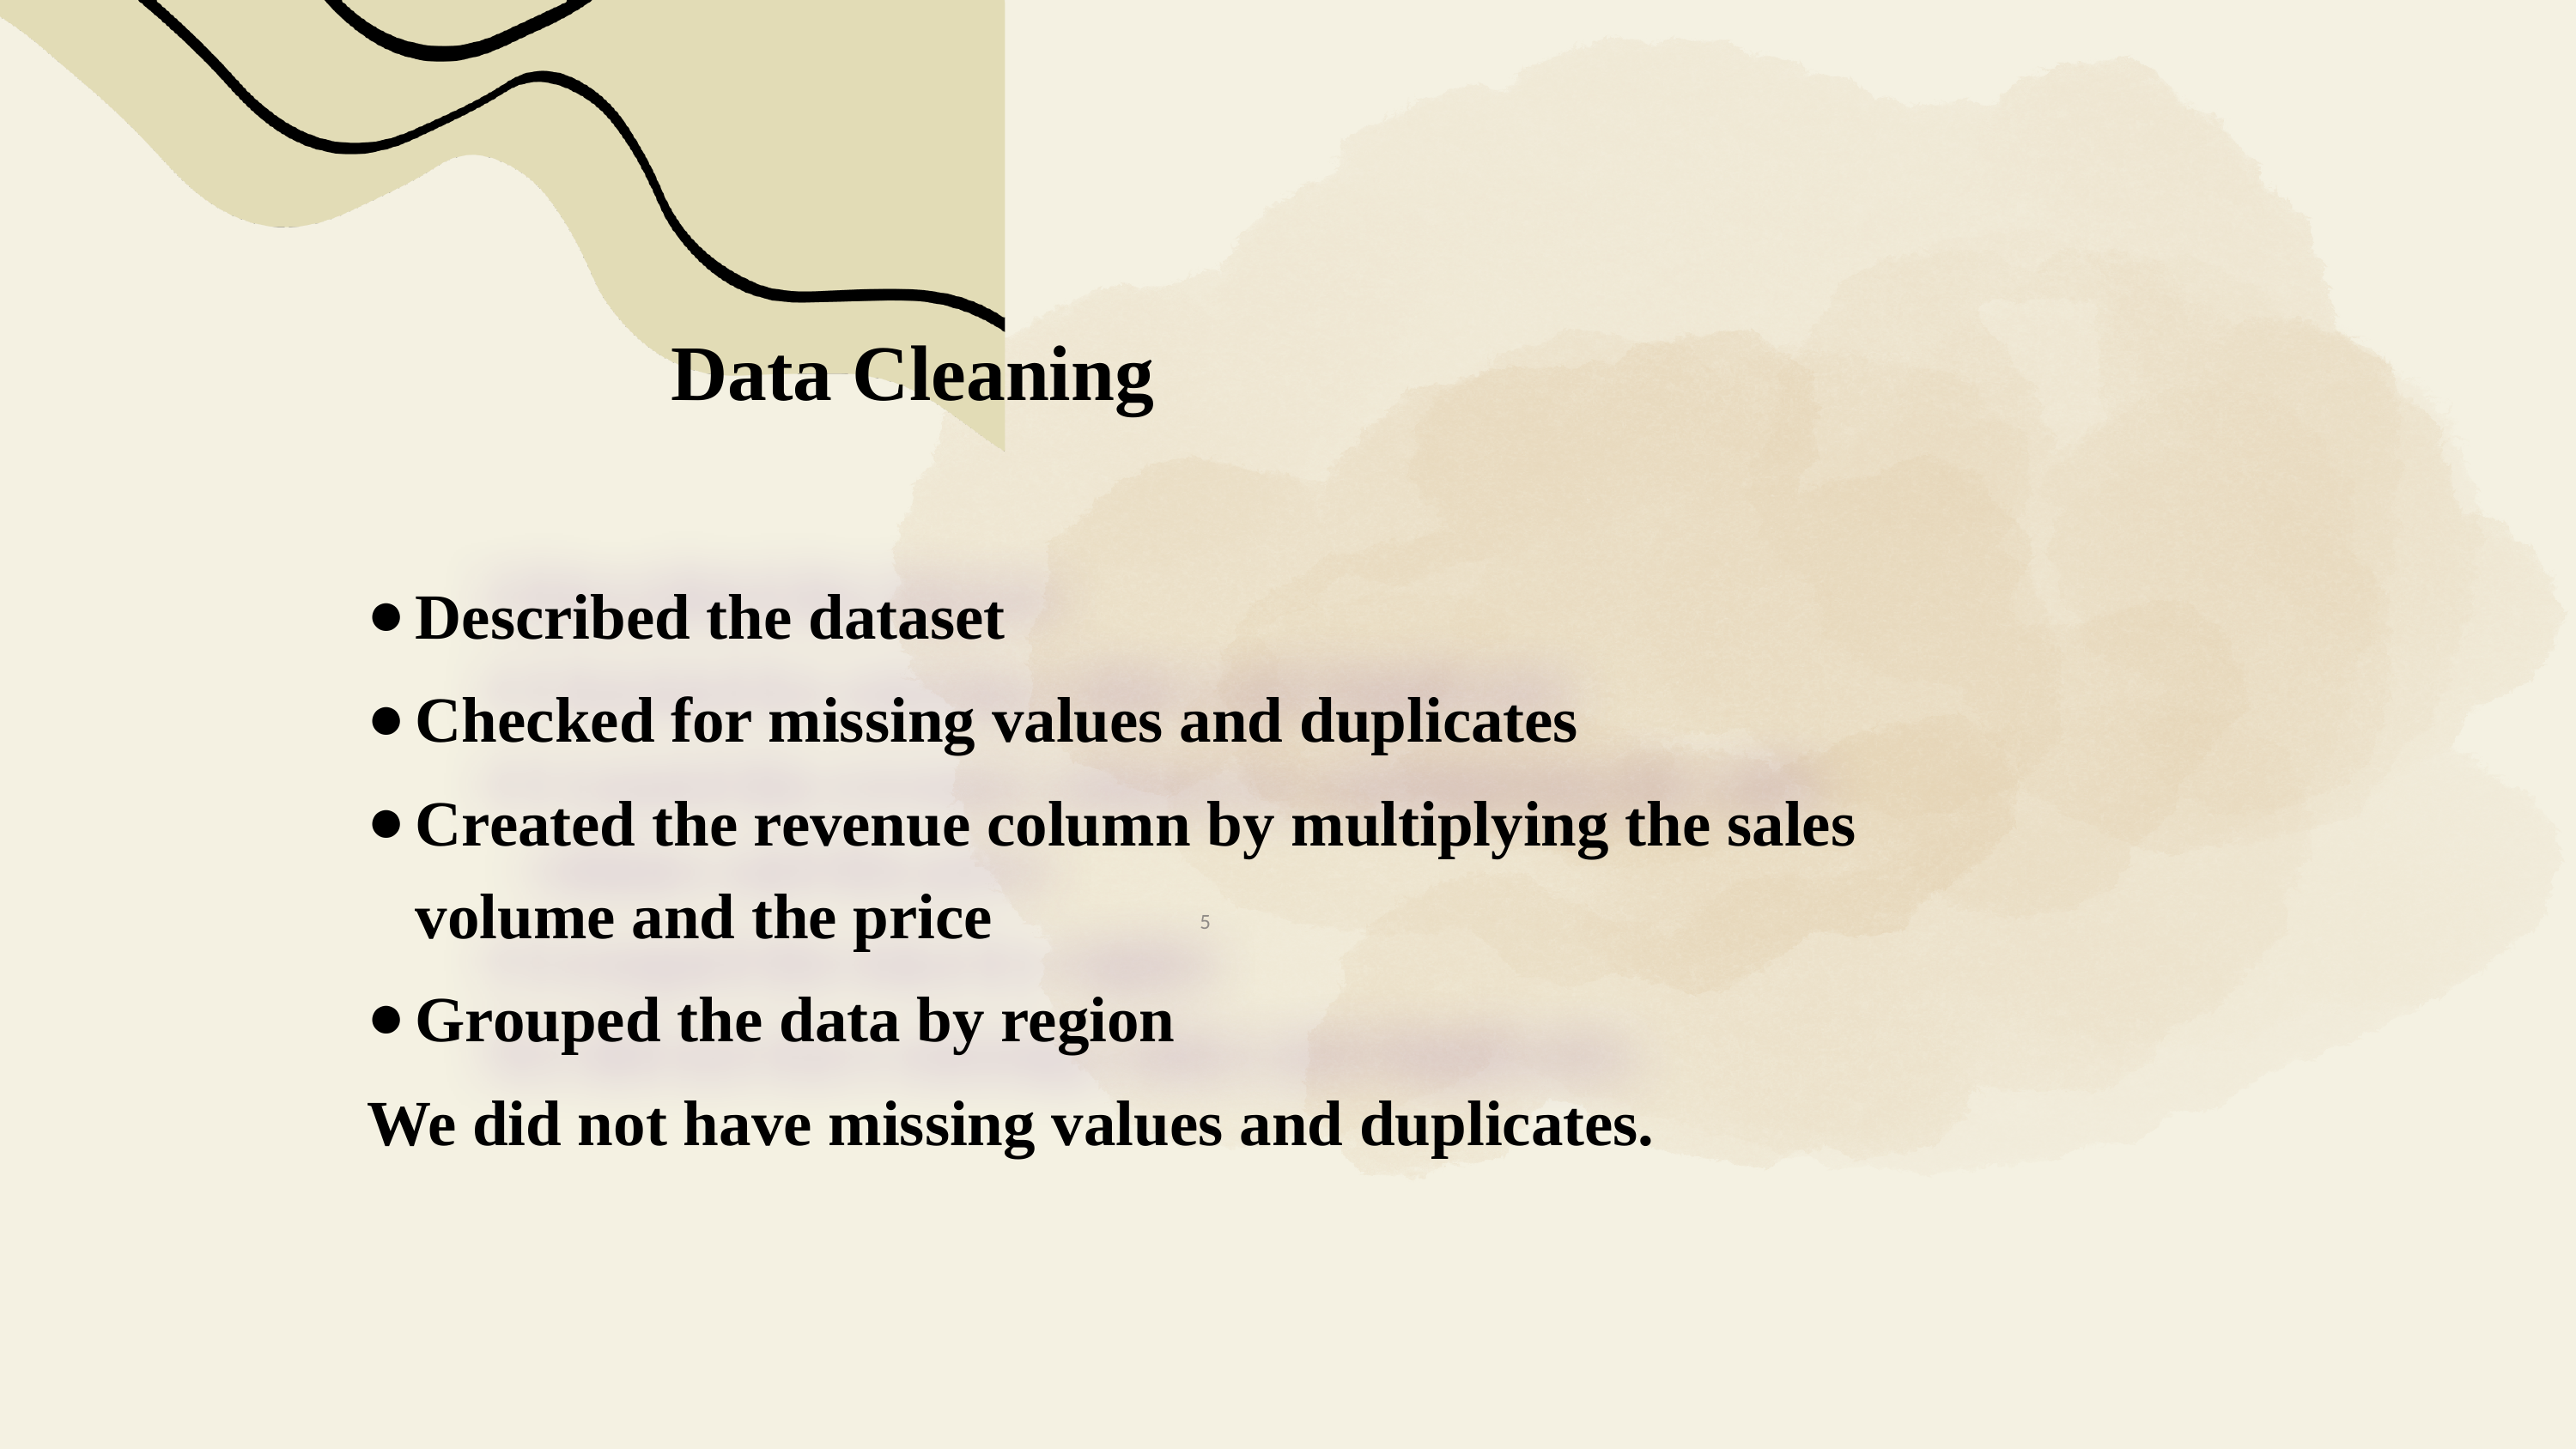

Data Cleaning

Described the dataset
Checked for missing values and duplicates
Created the revenue column by multiplying the sales volume and the price
Grouped the data by region
We did not have missing values and duplicates.

5